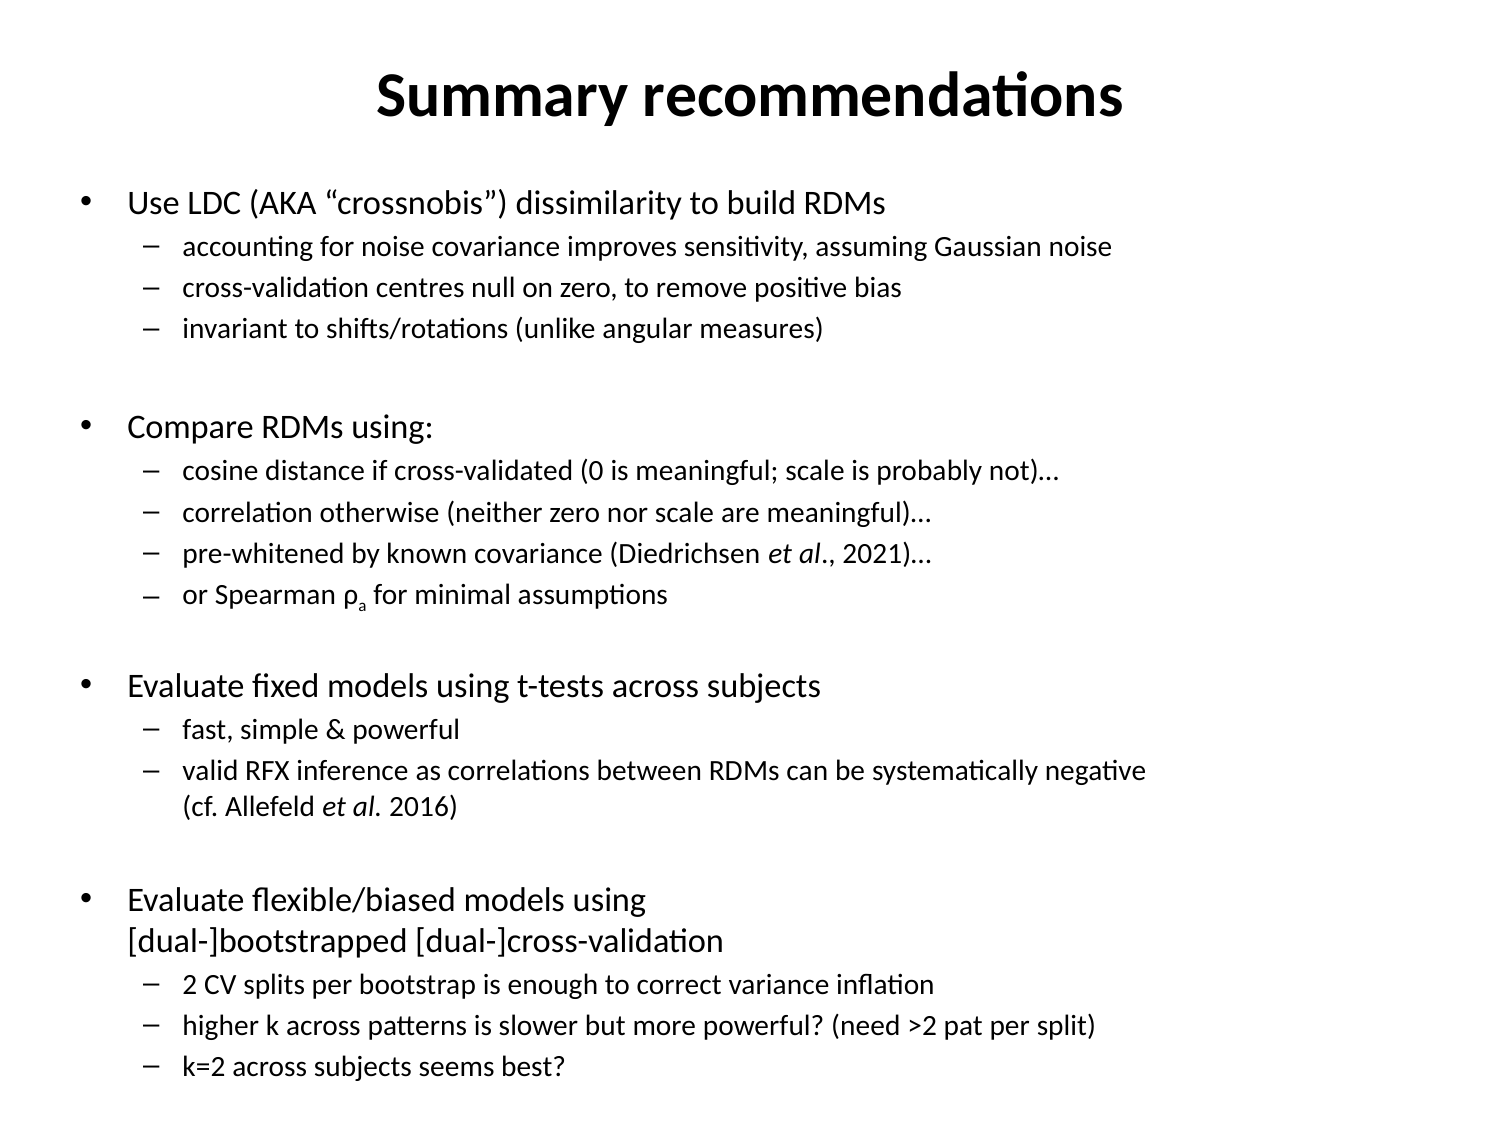

# Summary recommendations
Use LDC (AKA “crossnobis”) dissimilarity to build RDMs
accounting for noise covariance improves sensitivity, assuming Gaussian noise
cross-validation centres null on zero, to remove positive bias
invariant to shifts/rotations (unlike angular measures)

Compare RDMs using:
cosine distance if cross-validated (0 is meaningful; scale is probably not)…
correlation otherwise (neither zero nor scale are meaningful)…
pre-whitened by known covariance (Diedrichsen et al., 2021)…
or Spearman ρa for minimal assumptions

Evaluate fixed models using t-tests across subjects
fast, simple & powerful
valid RFX inference as correlations between RDMs can be systematically negative
(cf. Allefeld et al. 2016)

Evaluate flexible/biased models using
[dual-]bootstrapped [dual-]cross-validation
2 CV splits per bootstrap is enough to correct variance inflation
higher k across patterns is slower but more powerful? (need >2 pat per split)
k=2 across subjects seems best?